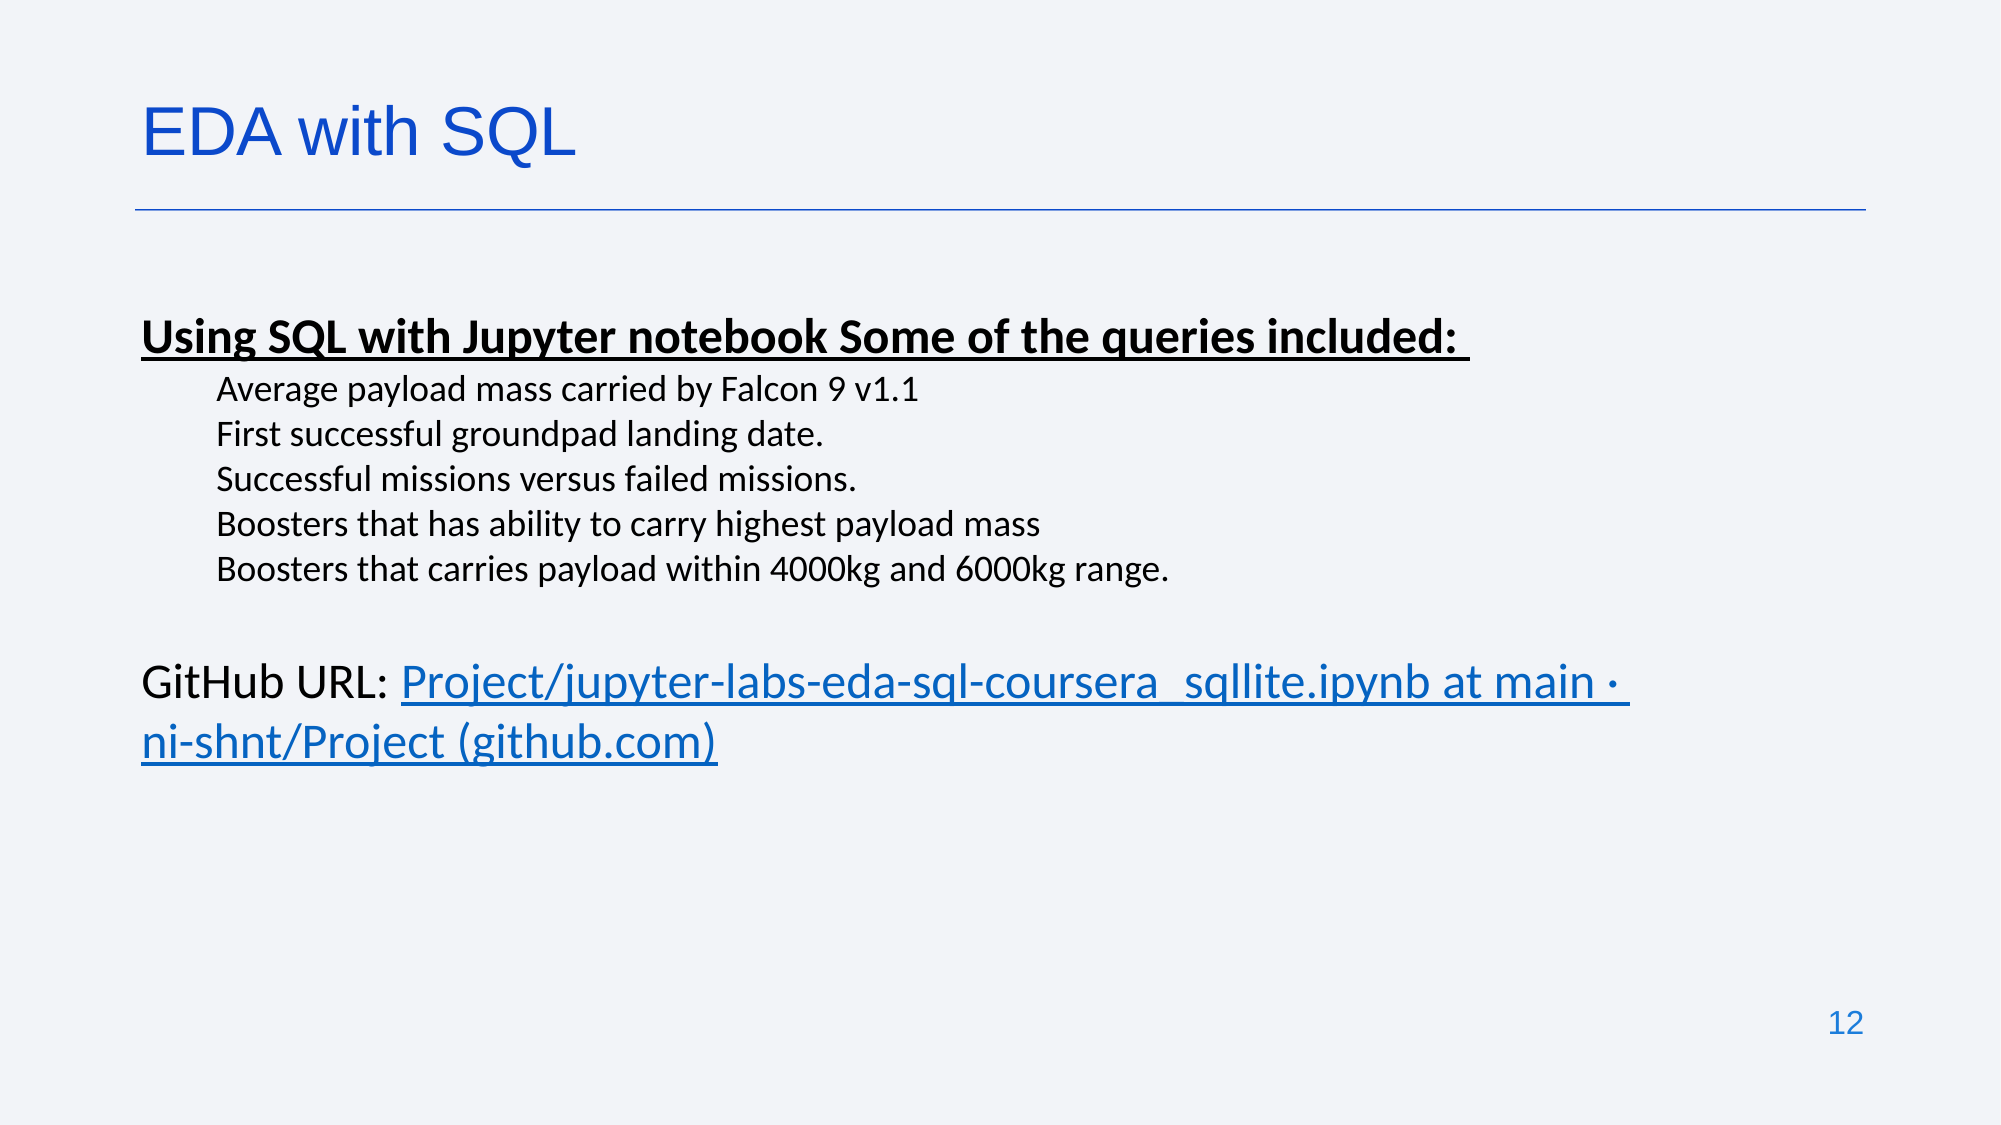

EDA with SQL
Using SQL with Jupyter notebook Some of the queries included:
Average payload mass carried by Falcon 9 v1.1
First successful groundpad landing date.
Successful missions versus failed missions.
Boosters that has ability to carry highest payload mass
Boosters that carries payload within 4000kg and 6000kg range.

GitHub URL: Project/jupyter-labs-eda-sql-coursera_sqllite.ipynb at main · ni-shnt/Project (github.com)
12